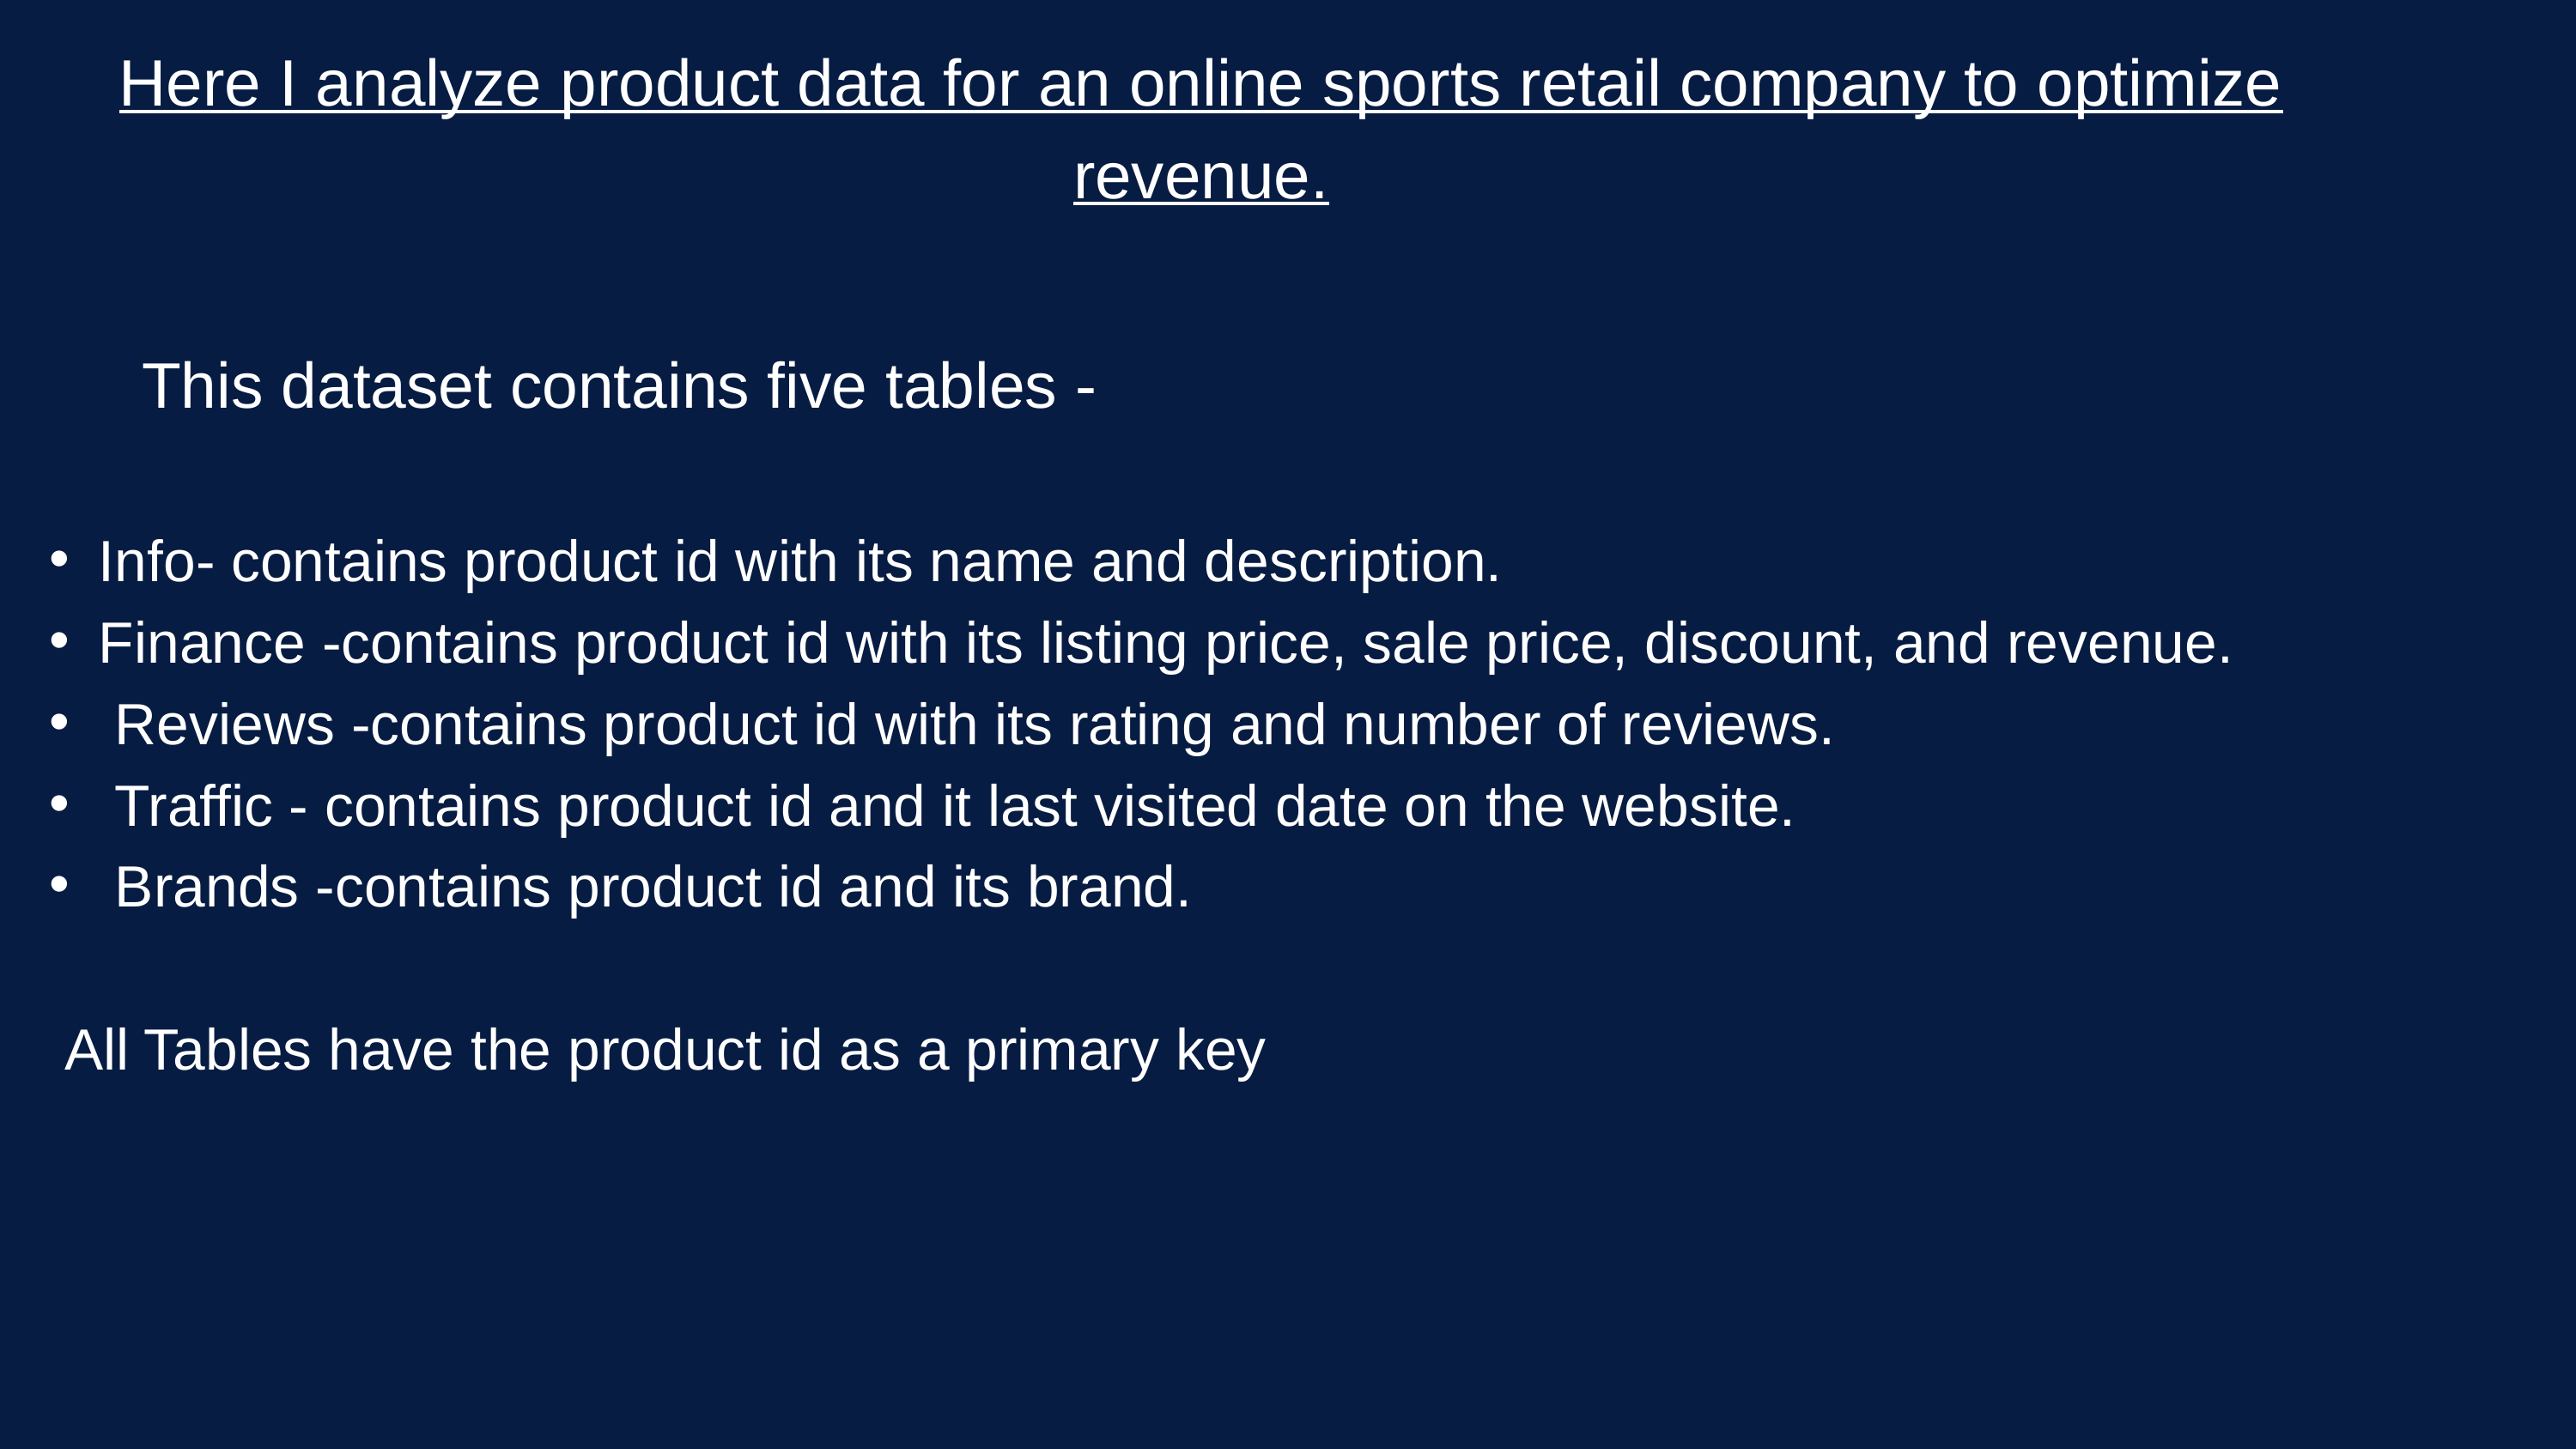

Here I analyze product data for an online sports retail company to optimize revenue.

This dataset contains five tables -
Info- contains product id with its name and description.
Finance -contains product id with its listing price, sale price, discount, and revenue.
 Reviews -contains product id with its rating and number of reviews.
 Traffic - contains product id and it last visited date on the website.
 Brands -contains product id and its brand.

    All Tables have the product id as a primary key